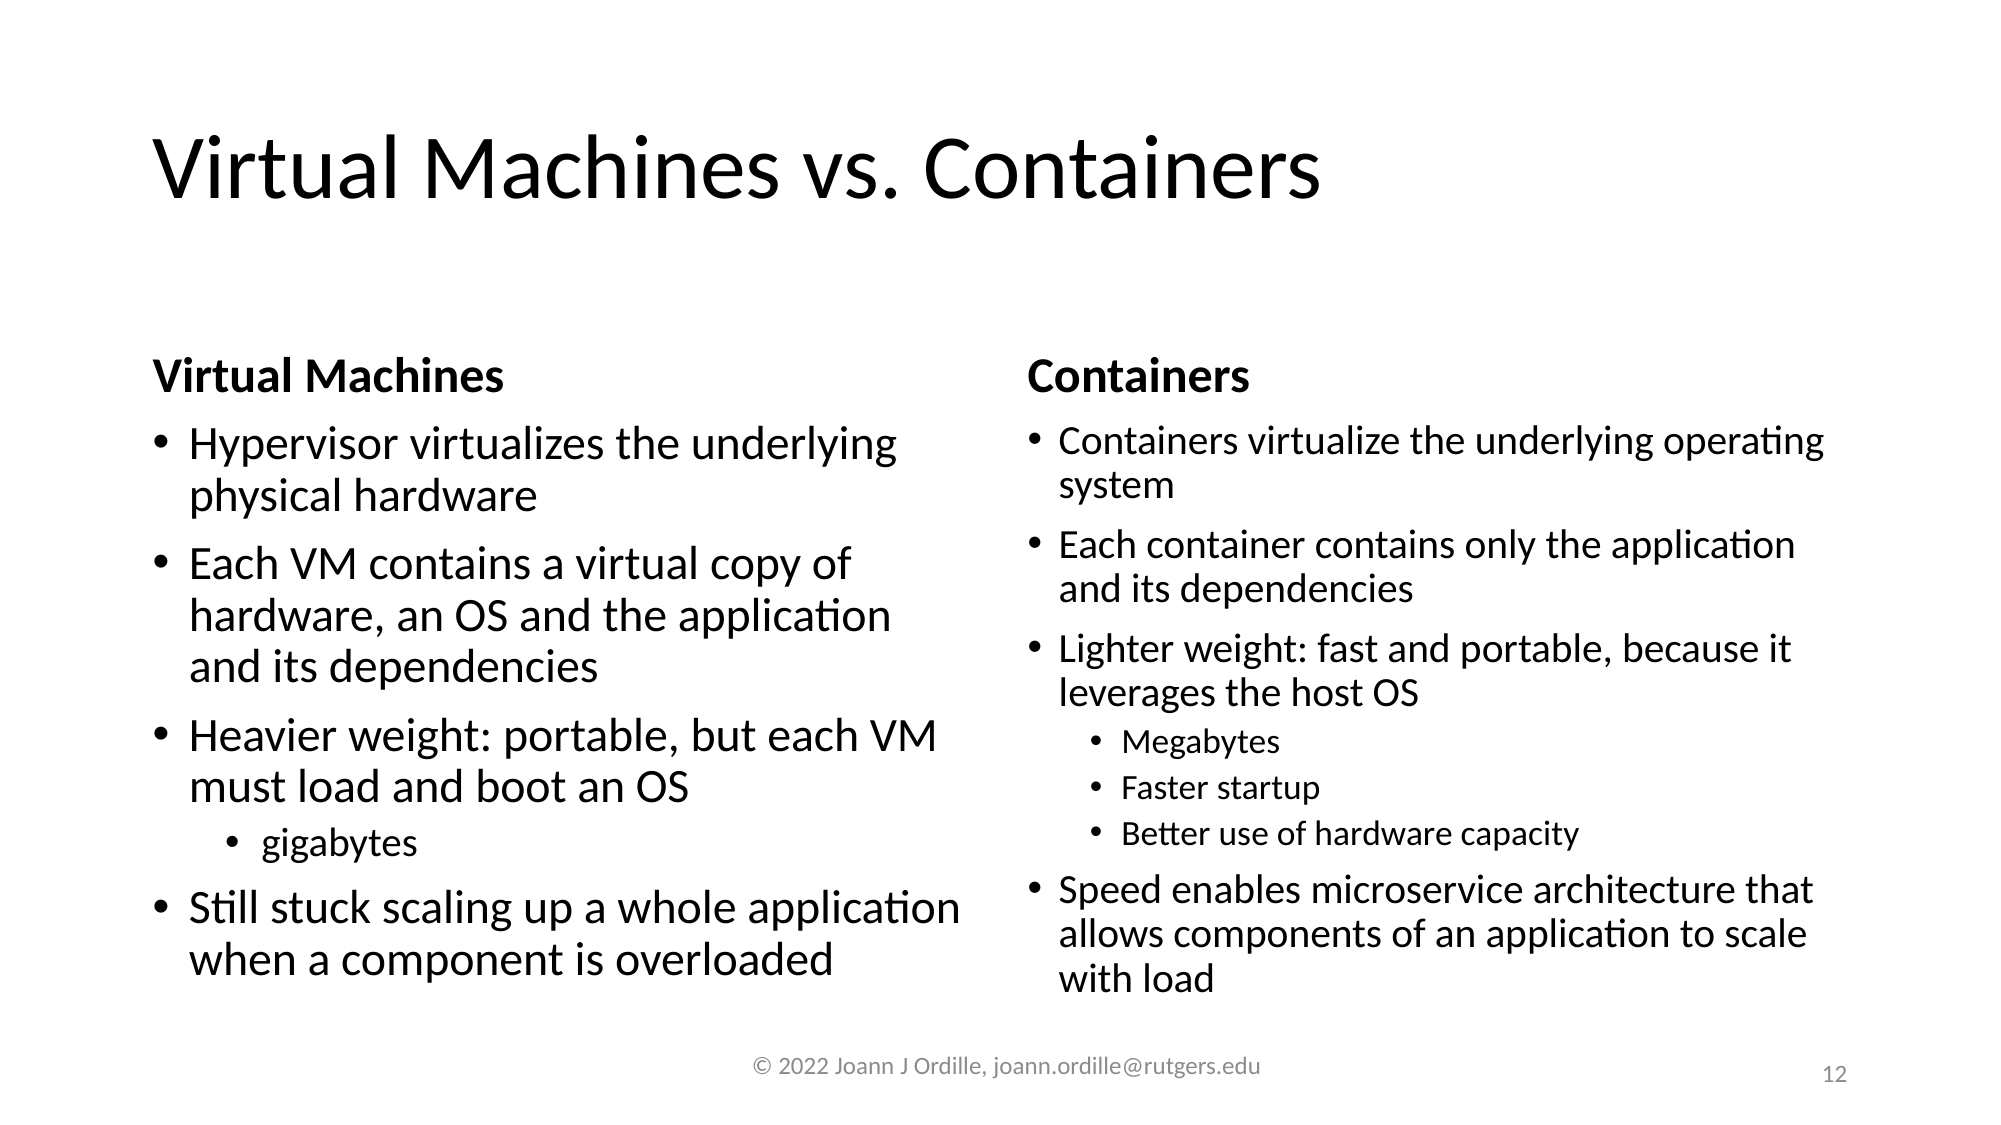

# Virtual Machines vs. Containers
Virtual Machines
Containers
Hypervisor virtualizes the underlying physical hardware
Each VM contains a virtual copy of hardware, an OS and the application and its dependencies
Heavier weight: portable, but each VM must load and boot an OS
gigabytes
Still stuck scaling up a whole application when a component is overloaded
Containers virtualize the underlying operating system
Each container contains only the application and its dependencies
Lighter weight: fast and portable, because it leverages the host OS
Megabytes
Faster startup
Better use of hardware capacity
Speed enables microservice architecture that allows components of an application to scale with load
© 2022 Joann J Ordille, joann.ordille@rutgers.edu
12